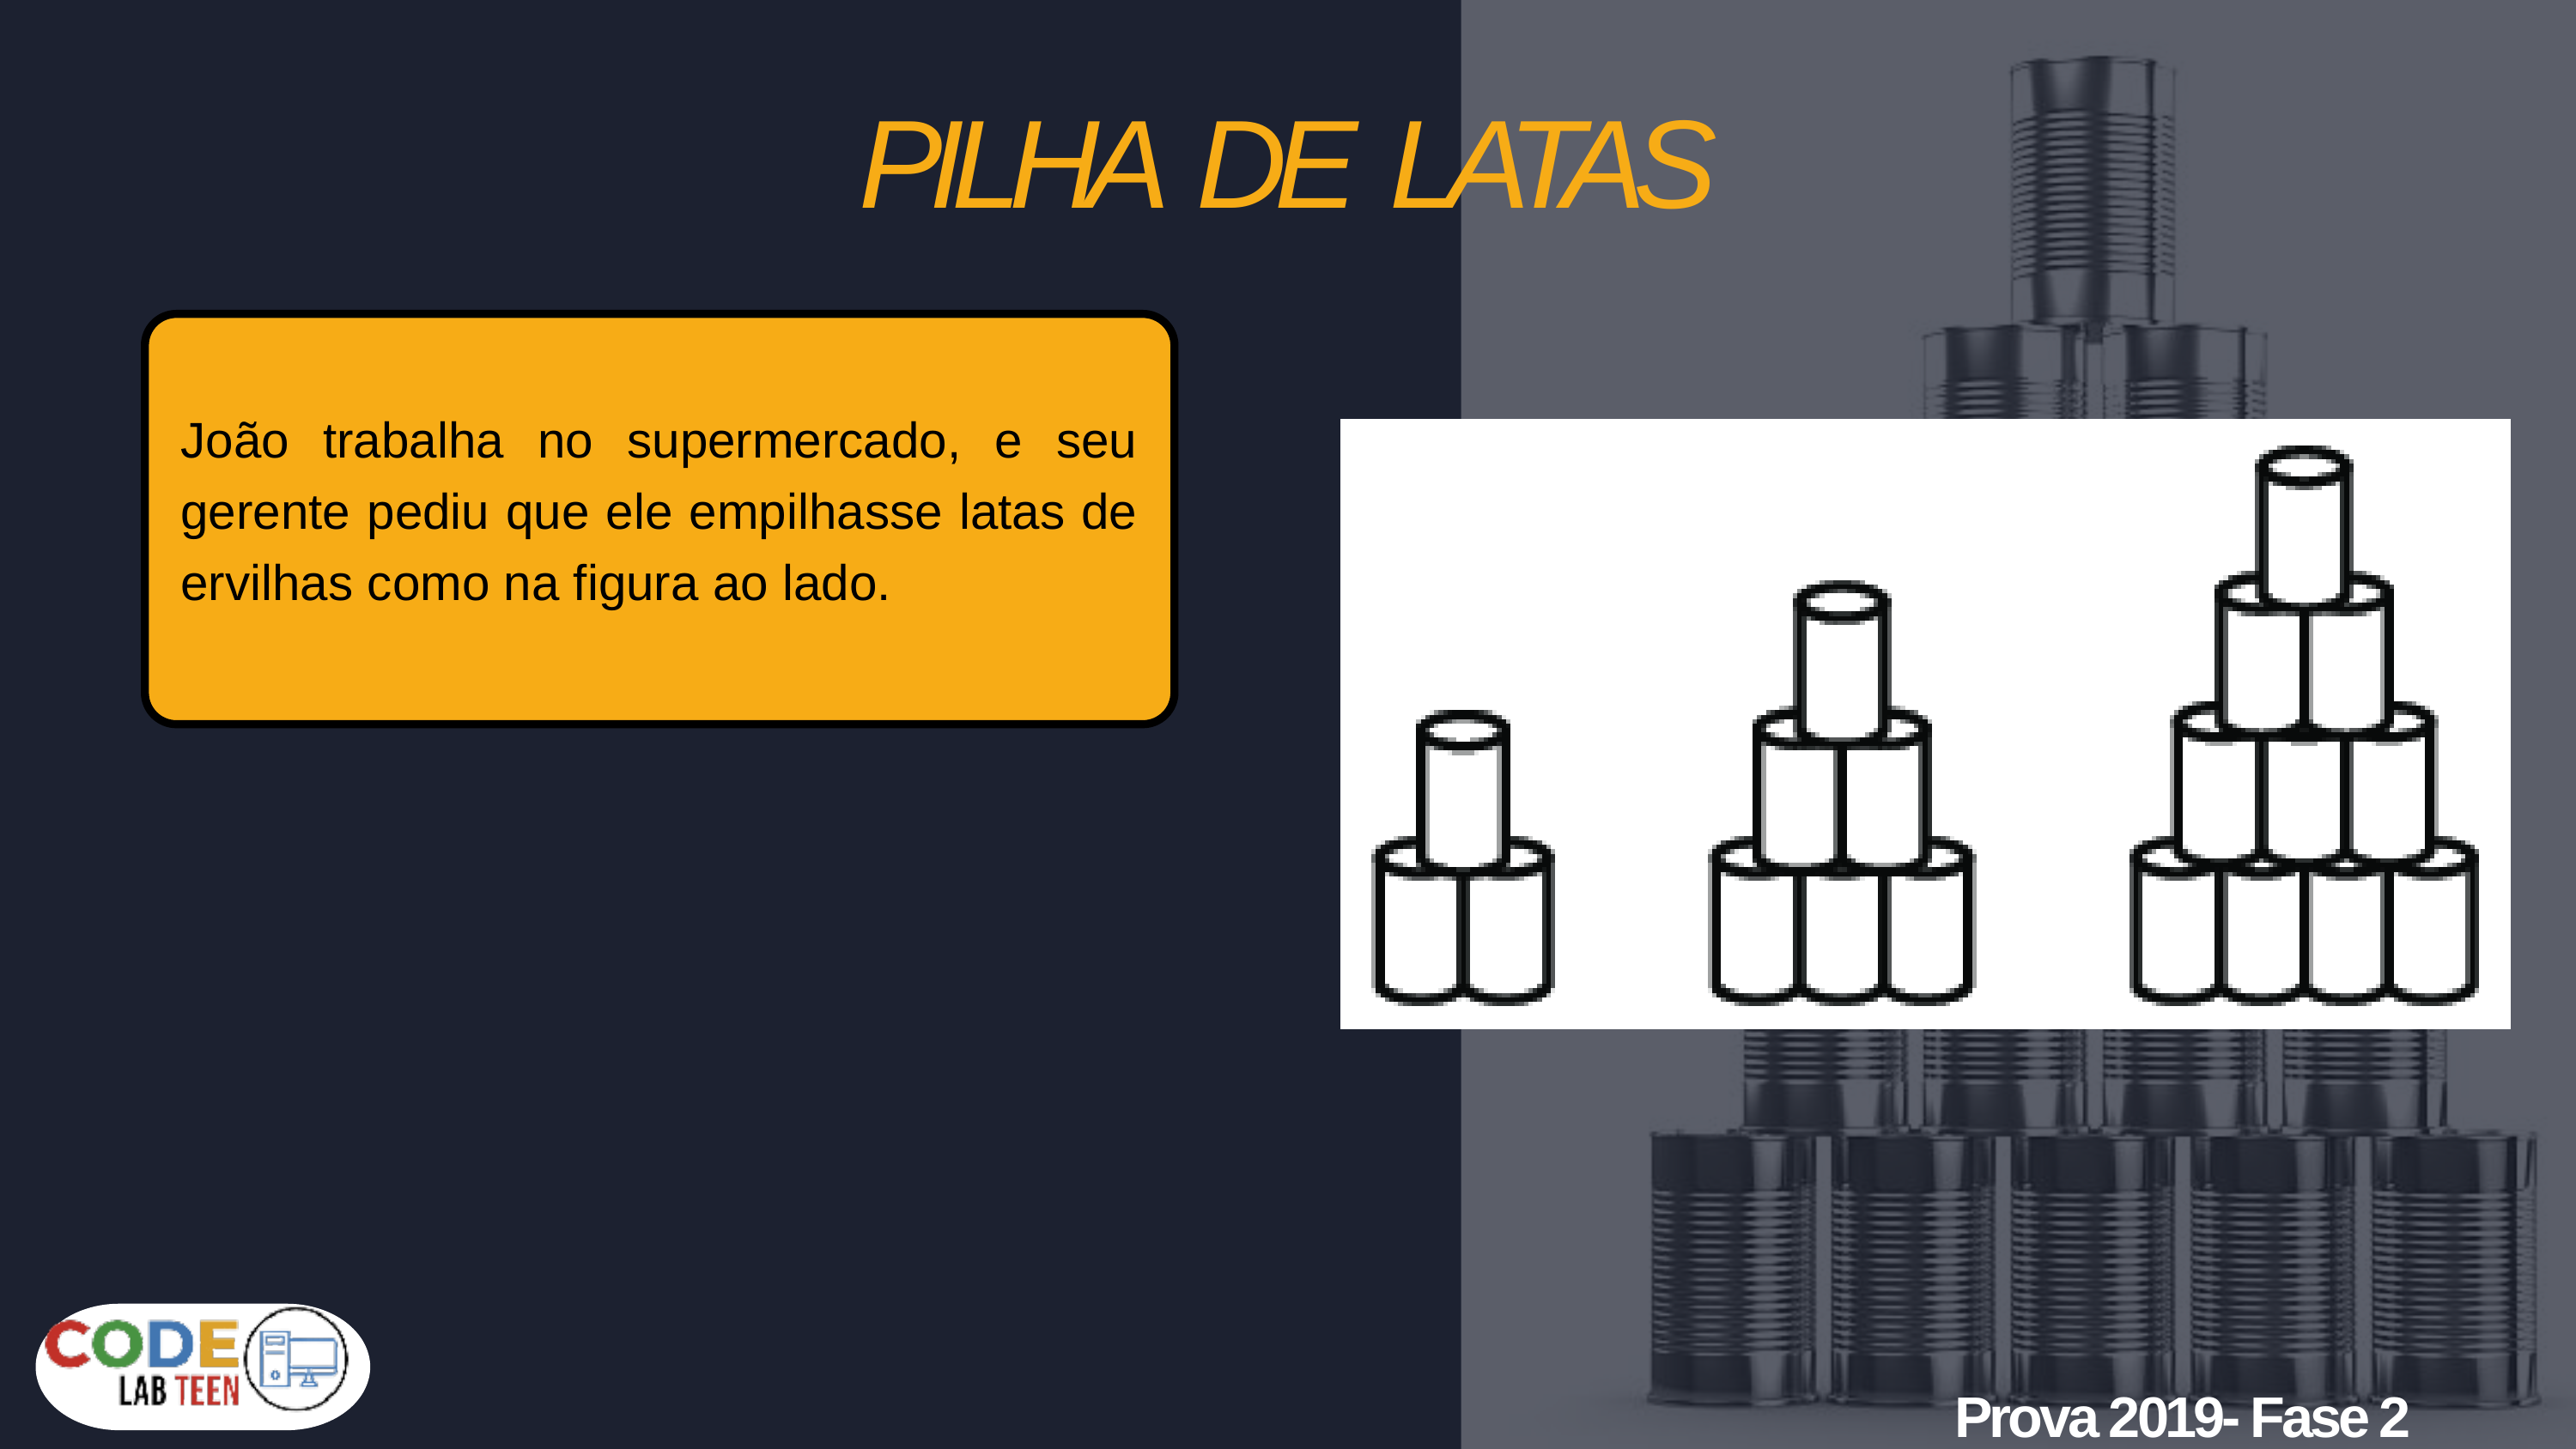

PILHA  DE  LATAS

João trabalha no supermercado, e seu gerente pediu que ele empilhasse latas de ervilhas como na figura ao lado.

Prova 2019- Fase 2